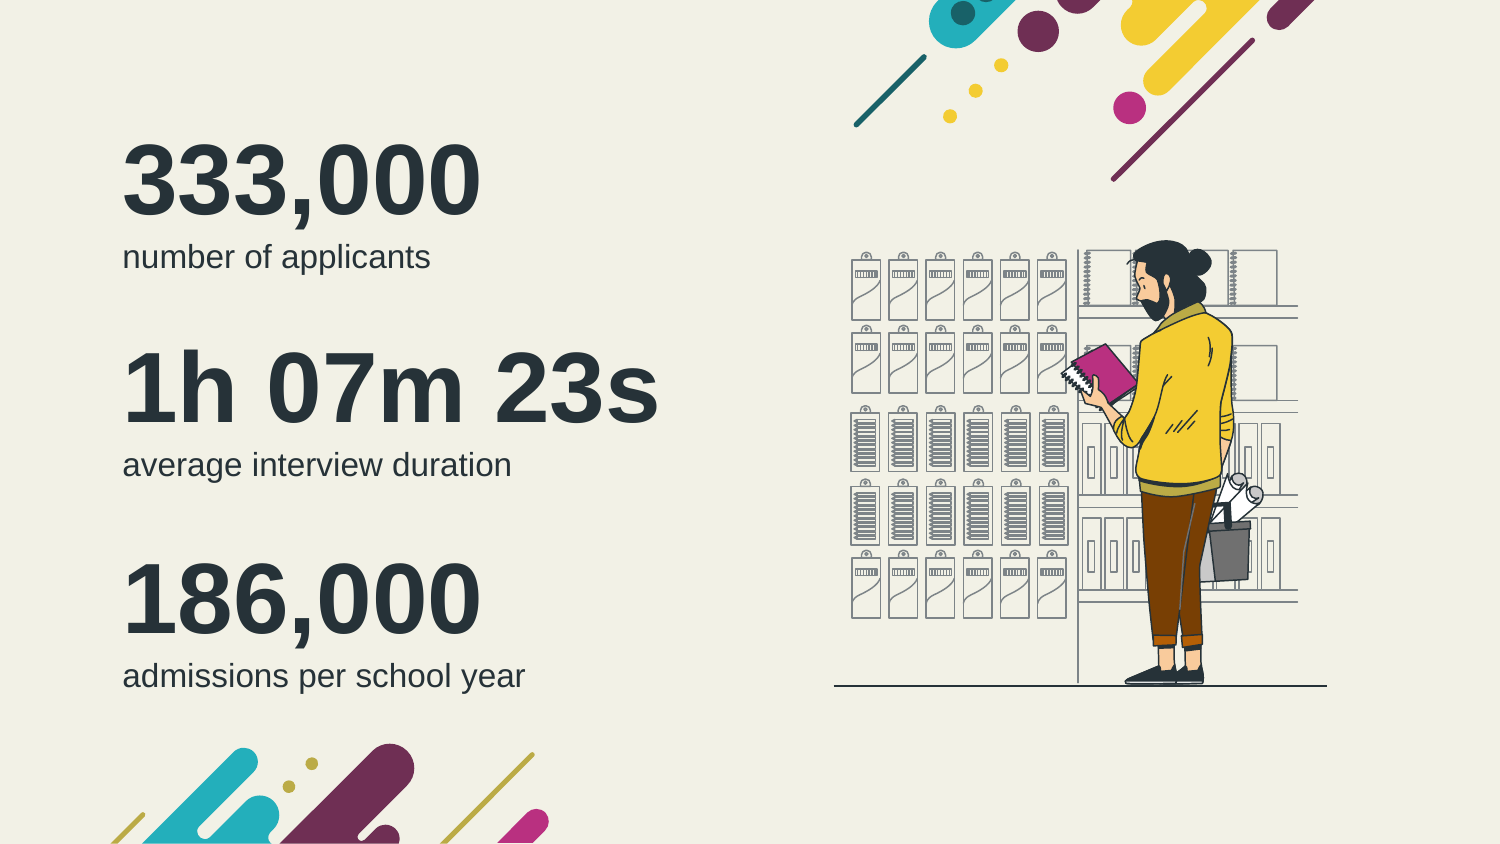

# 333,000
number of applicants

1h 07m 23s
average interview duration
186,000
admissions per school year